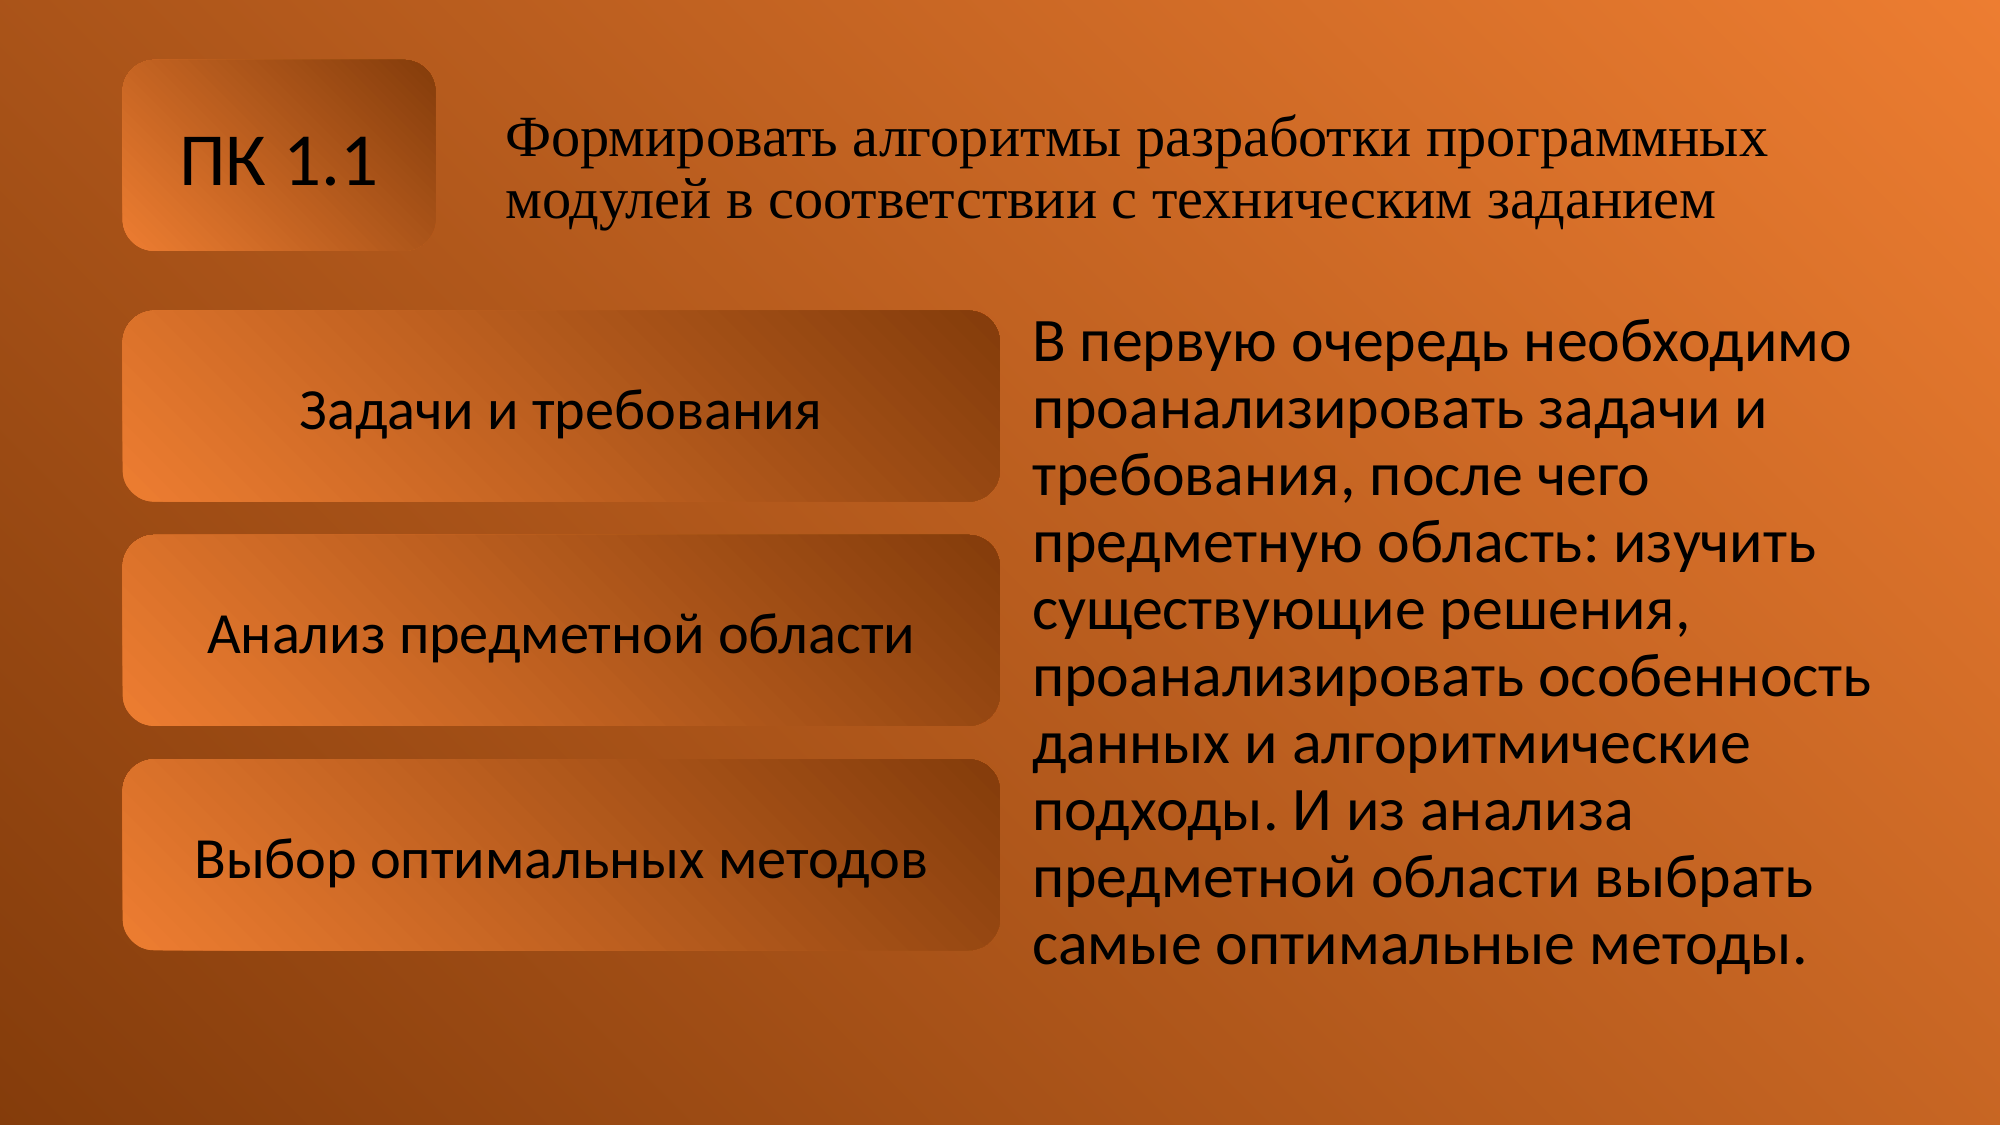

ПК 1.5
ПК 1.4
ПК 1.6
ПК 1.3
ПК 1.2
ПК 1.1
# Формировать алгоритмы разработки программных модулей в соответствии с техническим заданием
В первую очередь необходимо проанализировать задачи и требования, после чего предметную область: изучить существующие решения, проанализировать особенность данных и алгоритмические подходы. И из анализа предметной области выбрать самые оптимальные методы.
Задачи и требования
Анализ предметной области
Выбор оптимальных методов